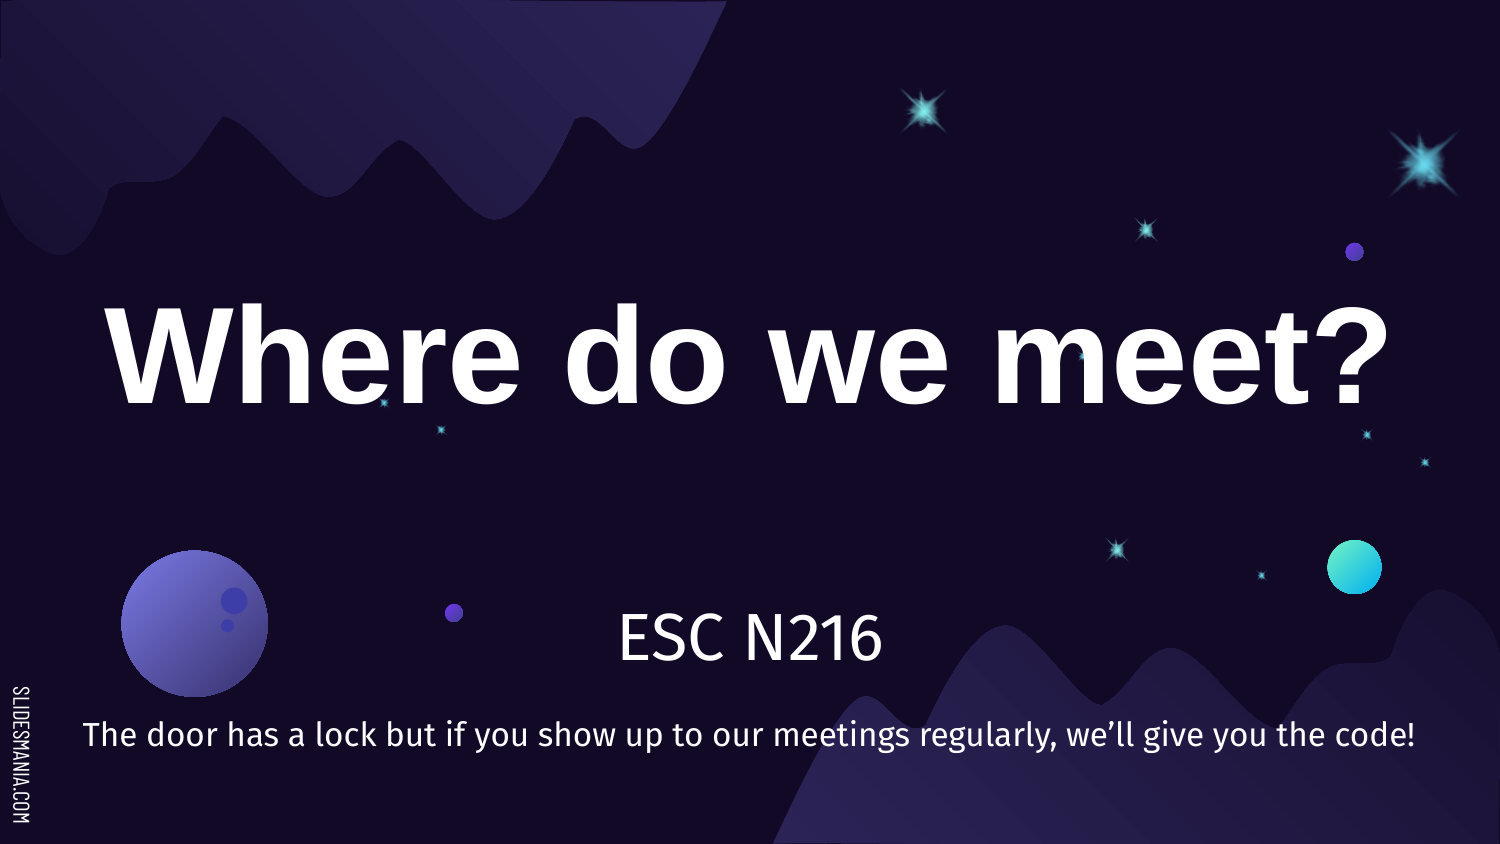

# Where do we meet?
ESC N216
The door has a lock but if you show up to our meetings regularly, we’ll give you the code!